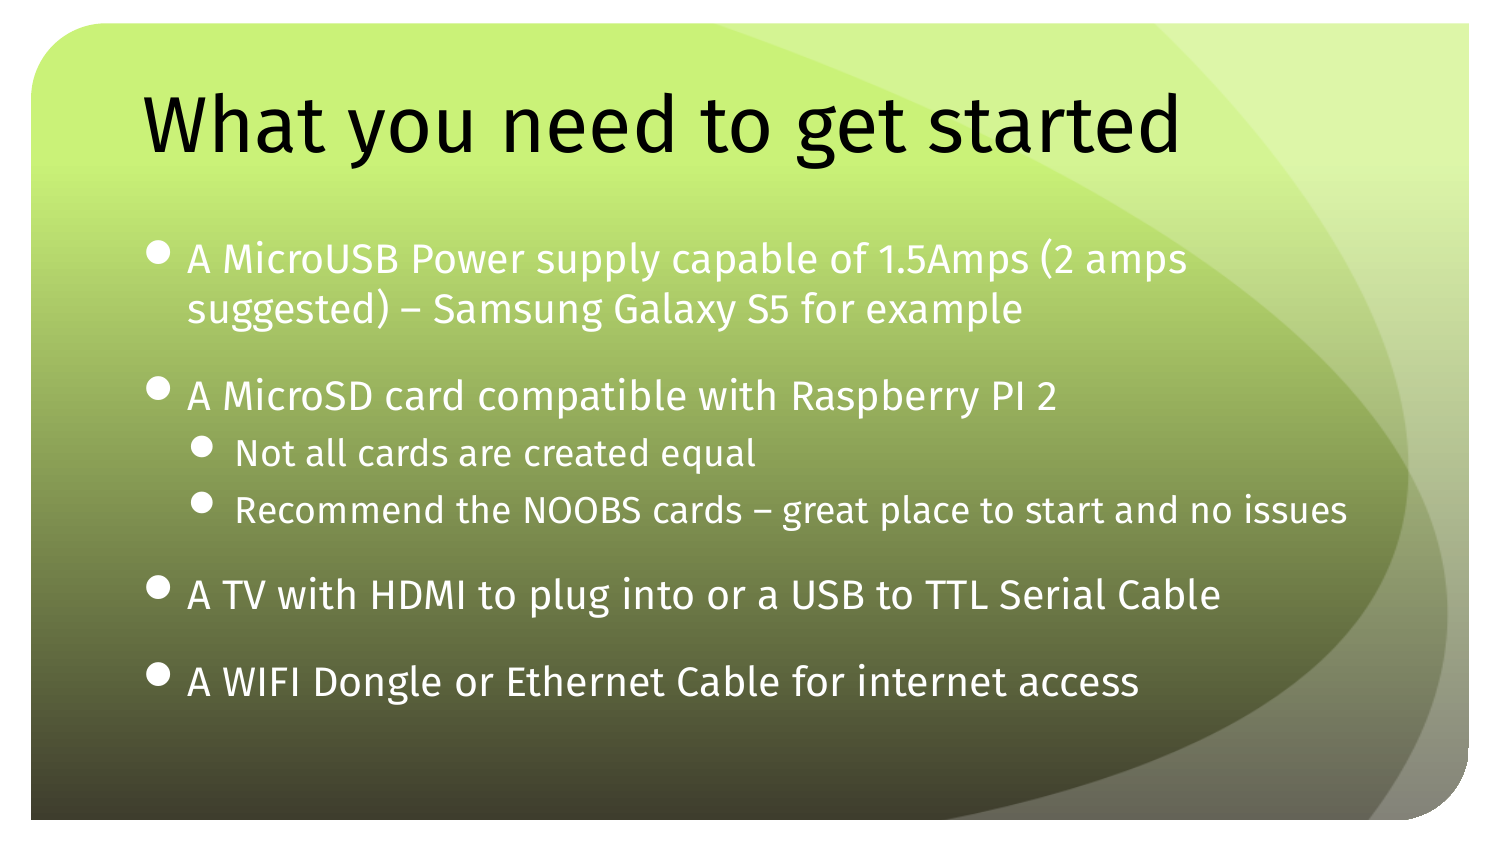

# What you need to get started
A MicroUSB Power supply capable of 1.5Amps (2 amps suggested) – Samsung Galaxy S5 for example
A MicroSD card compatible with Raspberry PI 2
Not all cards are created equal
Recommend the NOOBS cards – great place to start and no issues
A TV with HDMI to plug into or a USB to TTL Serial Cable
A WIFI Dongle or Ethernet Cable for internet access